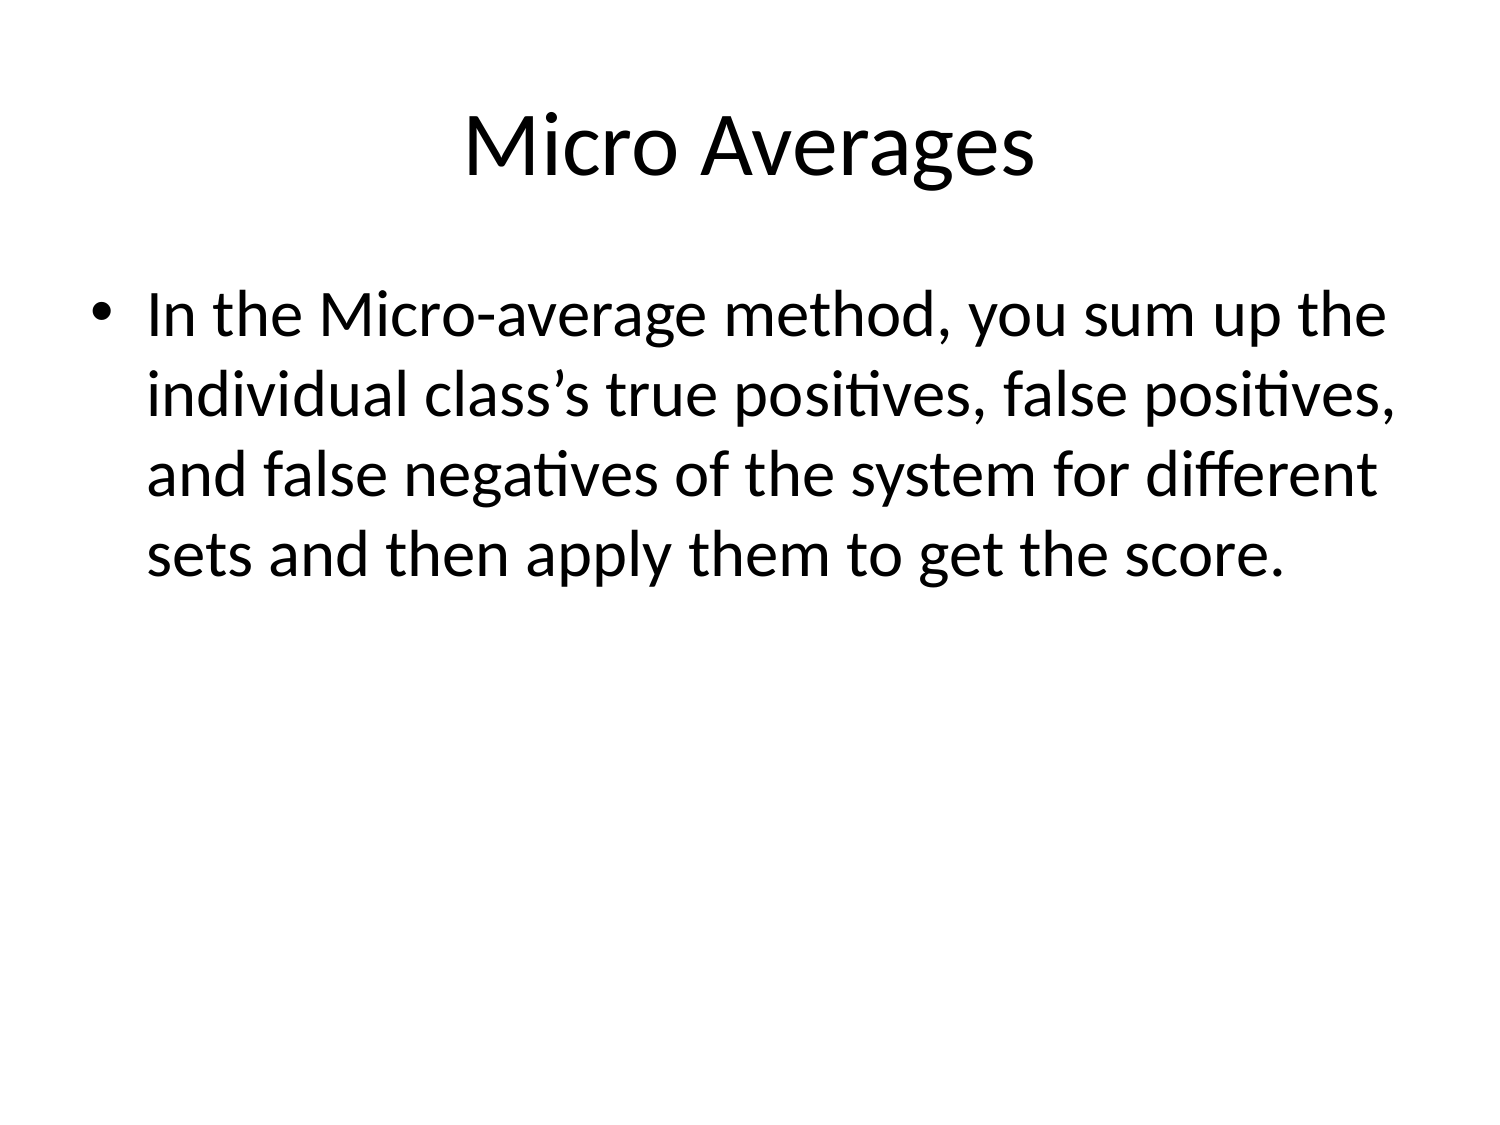

# Micro Averages
In the Micro-average method, you sum up the individual class’s true positives, false positives, and false negatives of the system for different sets and then apply them to get the score.